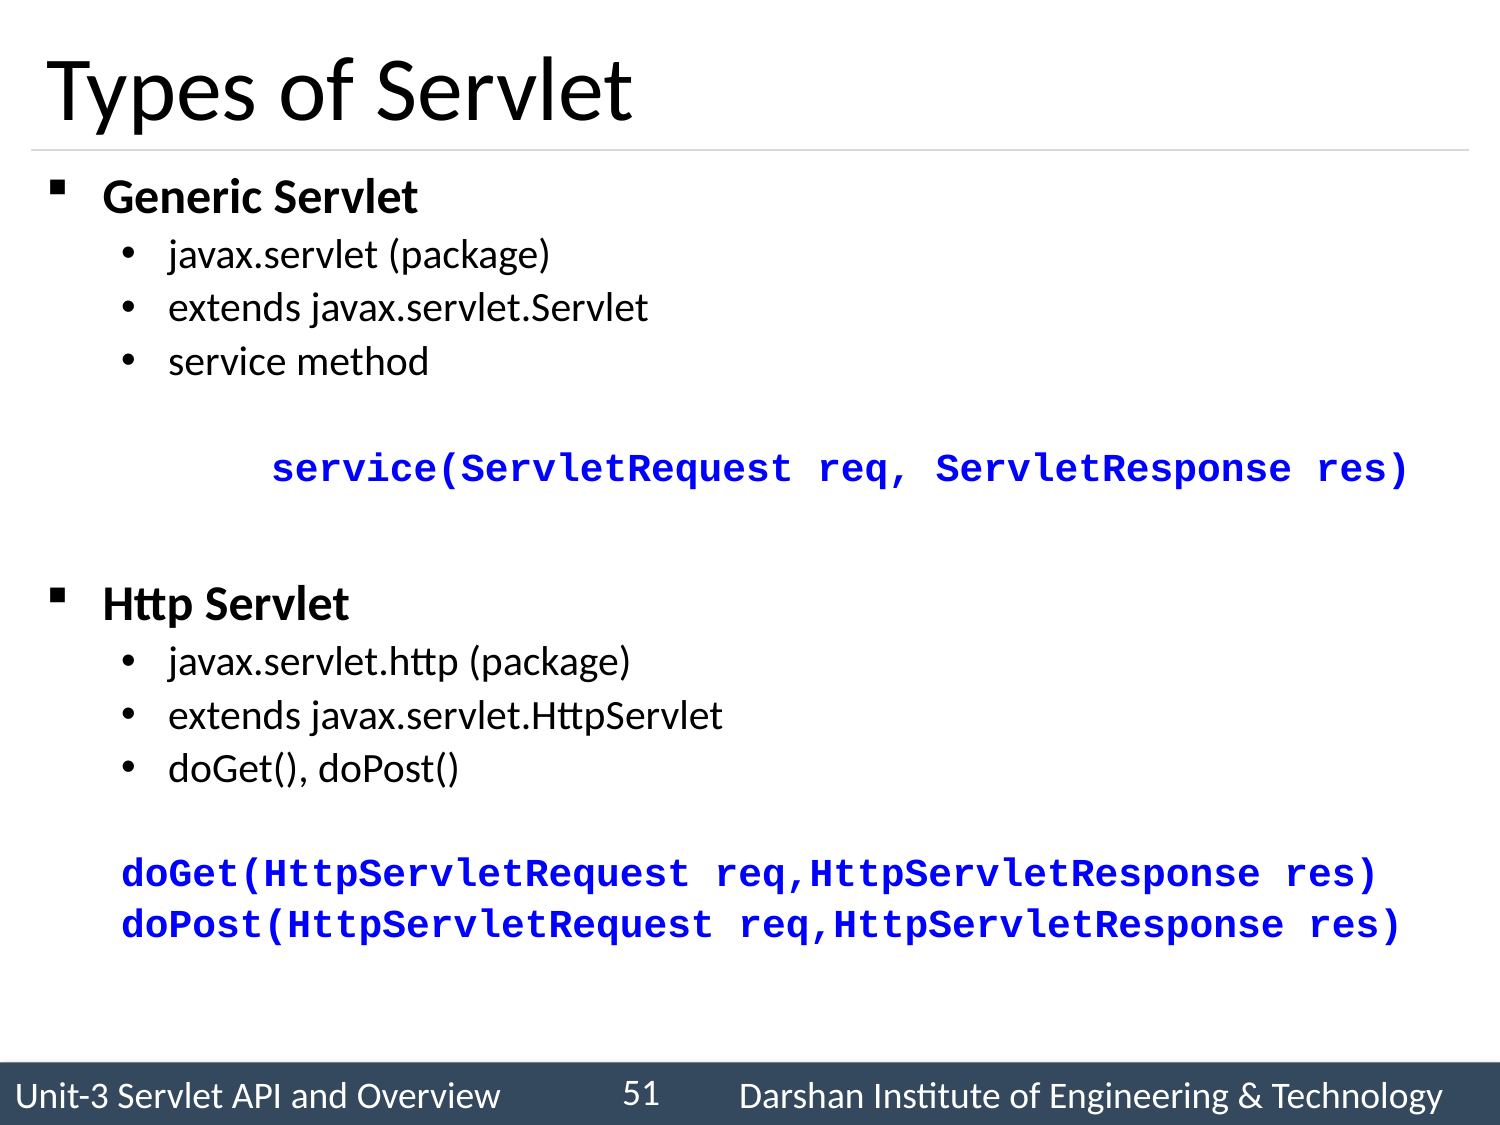

# Types of Servlet
Generic Servlet
javax.servlet (package)
extends javax.servlet.Servlet
service method

	service(ServletRequest req, ServletResponse res)

Http Servlet
javax.servlet.http (package)
extends javax.servlet.HttpServlet
doGet(), doPost()

doGet(HttpServletRequest req,HttpServletResponse res)
doPost(HttpServletRequest req,HttpServletResponse res)

51